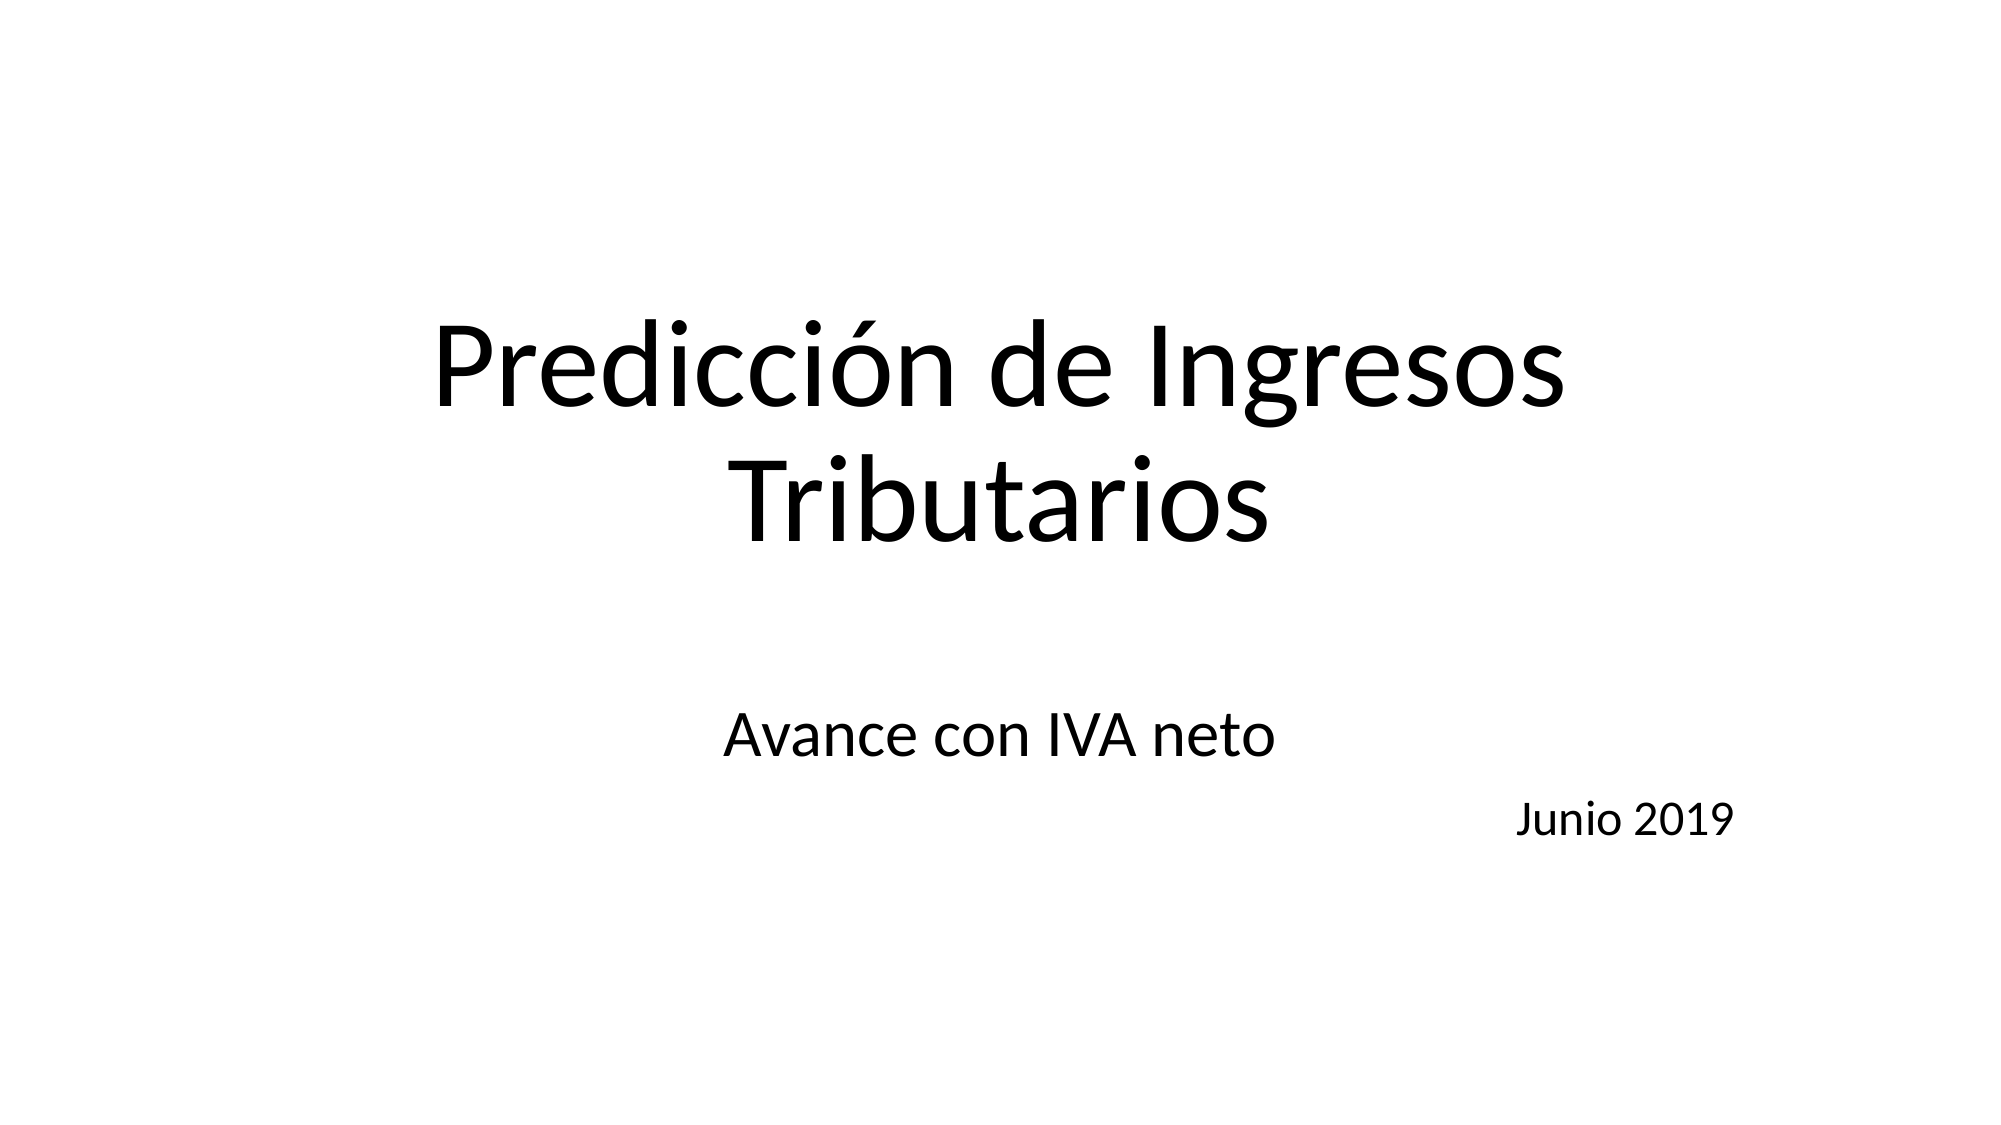

# Predicción de Ingresos Tributarios

Avance con IVA neto
Junio 2019